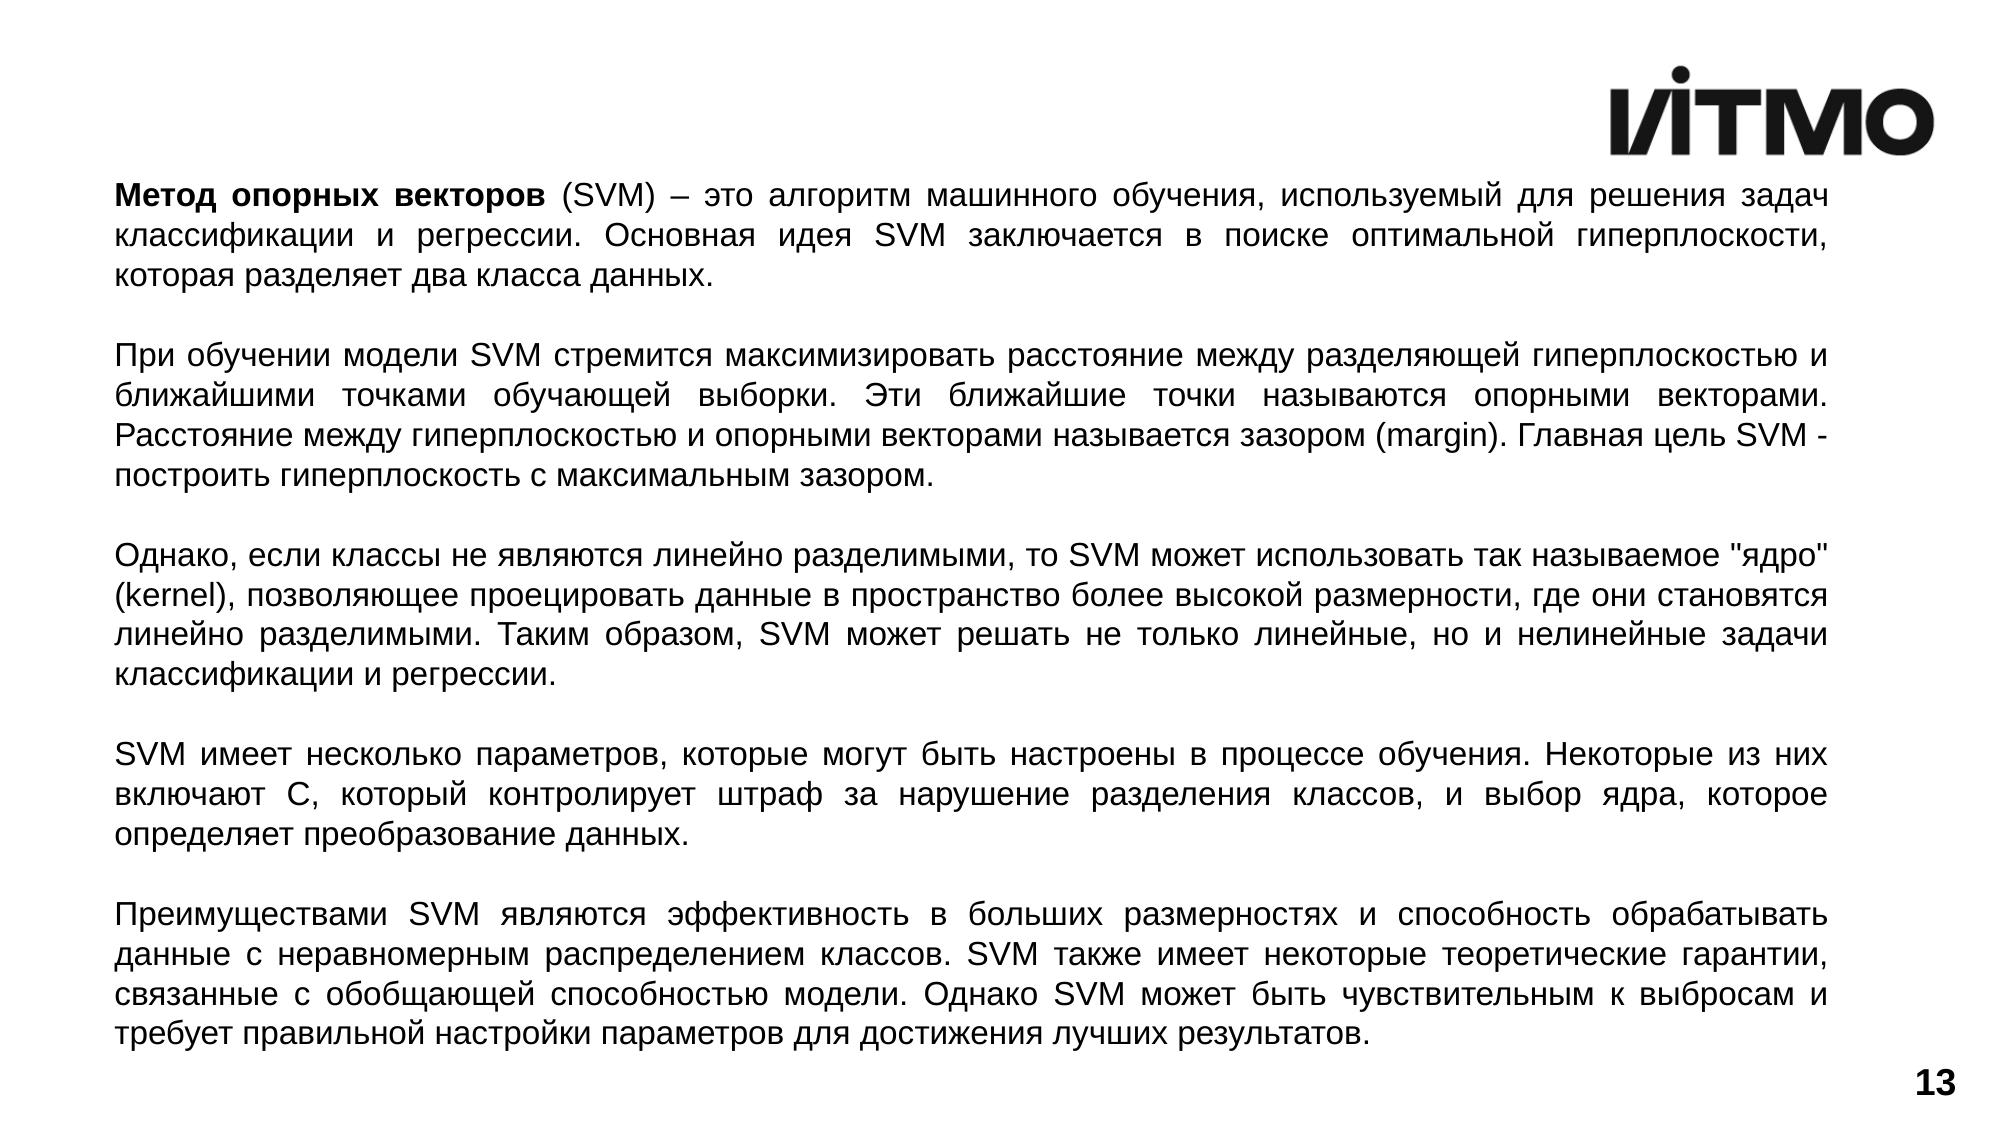

Метод опорных векторов (SVM) – это алгоритм машинного обучения, используемый для решения задач классификации и регрессии. Основная идея SVM заключается в поиске оптимальной гиперплоскости, которая разделяет два класса данных.

При обучении модели SVM стремится максимизировать расстояние между разделяющей гиперплоскостью и ближайшими точками обучающей выборки. Эти ближайшие точки называются опорными векторами. Расстояние между гиперплоскостью и опорными векторами называется зазором (margin). Главная цель SVM - построить гиперплоскость с максимальным зазором.

Однако, если классы не являются линейно разделимыми, то SVM может использовать так называемое "ядро" (kernel), позволяющее проецировать данные в пространство более высокой размерности, где они становятся линейно разделимыми. Таким образом, SVM может решать не только линейные, но и нелинейные задачи классификации и регрессии.

SVM имеет несколько параметров, которые могут быть настроены в процессе обучения. Некоторые из них включают C, который контролирует штраф за нарушение разделения классов, и выбор ядра, которое определяет преобразование данных.

Преимуществами SVM являются эффективность в больших размерностях и способность обрабатывать данные с неравномерным распределением классов. SVM также имеет некоторые теоретические гарантии, связанные с обобщающей способностью модели. Однако SVM может быть чувствительным к выбросам и требует правильной настройки параметров для достижения лучших результатов.
13